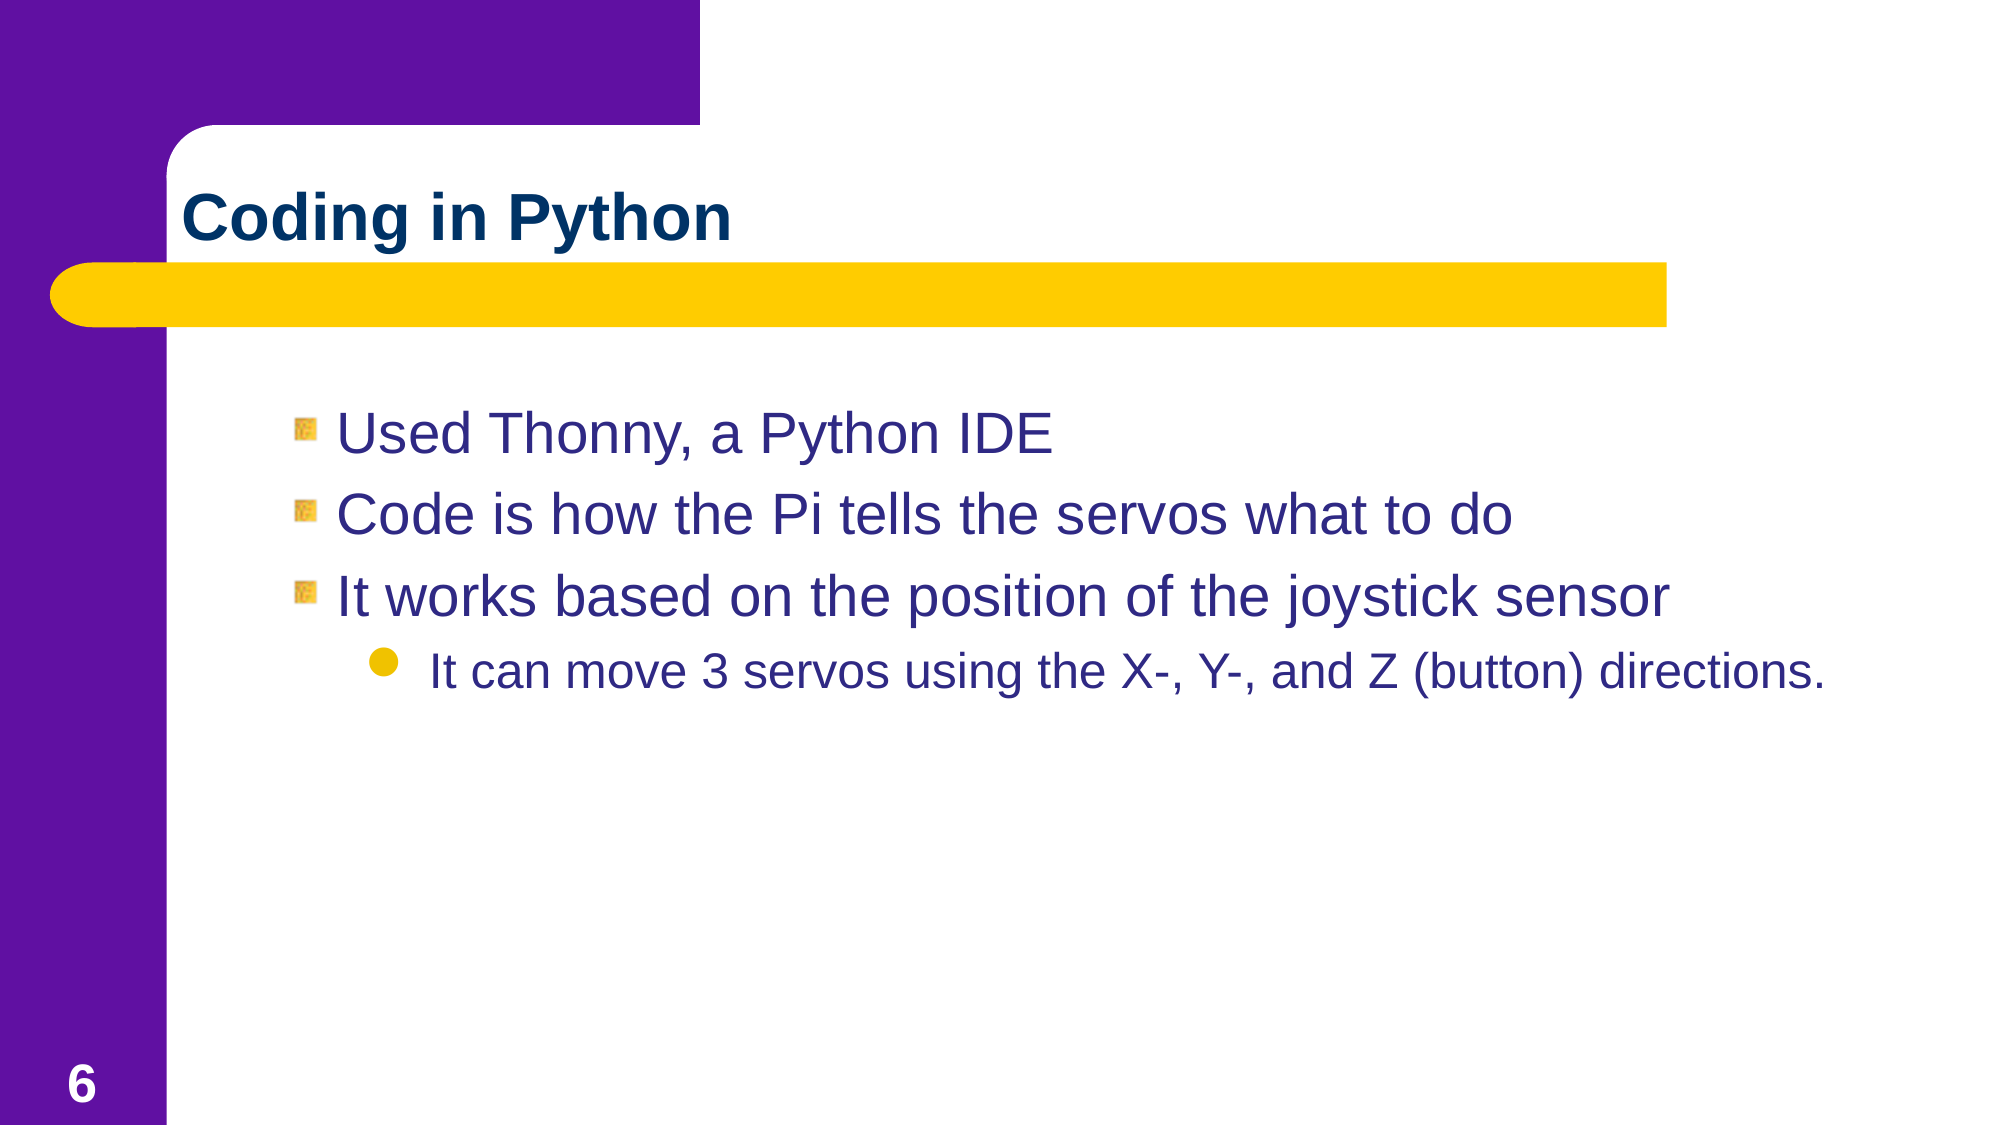

# Coding in Python
Used Thonny, a Python IDE
Code is how the Pi tells the servos what to do
It works based on the position of the joystick sensor
 It can move 3 servos using the X-, Y-, and Z (button) directions.
6